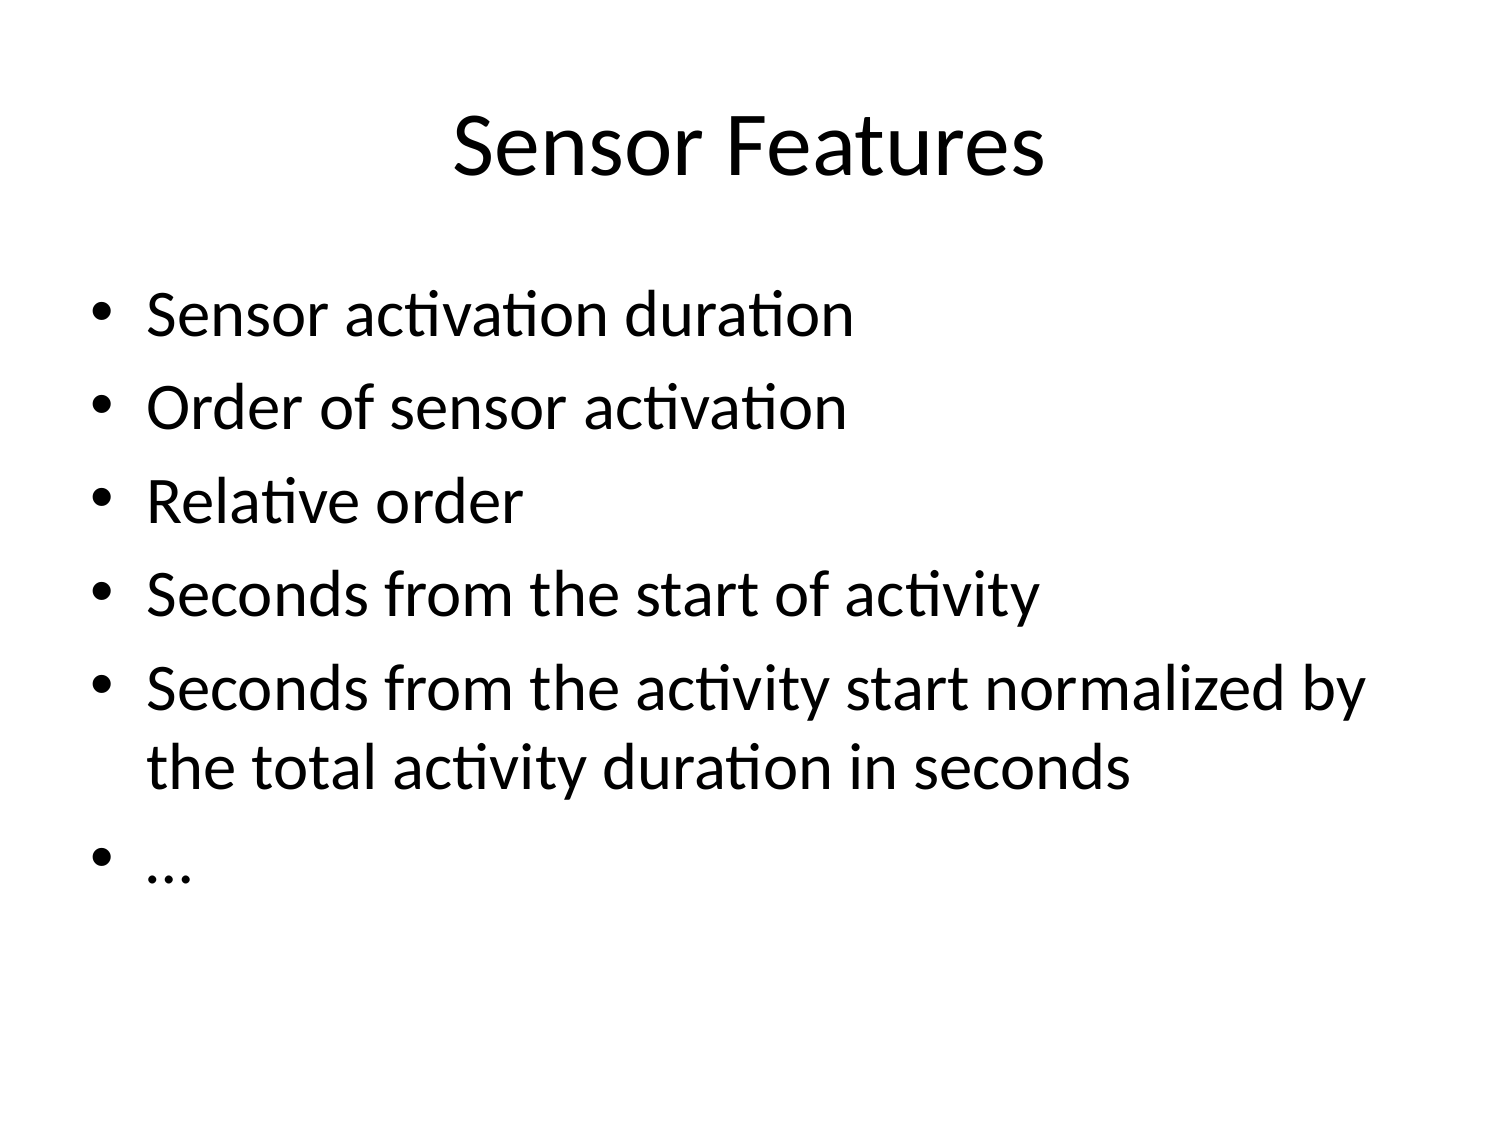

# Sensor Features
Sensor activation duration
Order of sensor activation
Relative order
Seconds from the start of activity
Seconds from the activity start normalized by the total activity duration in seconds
…